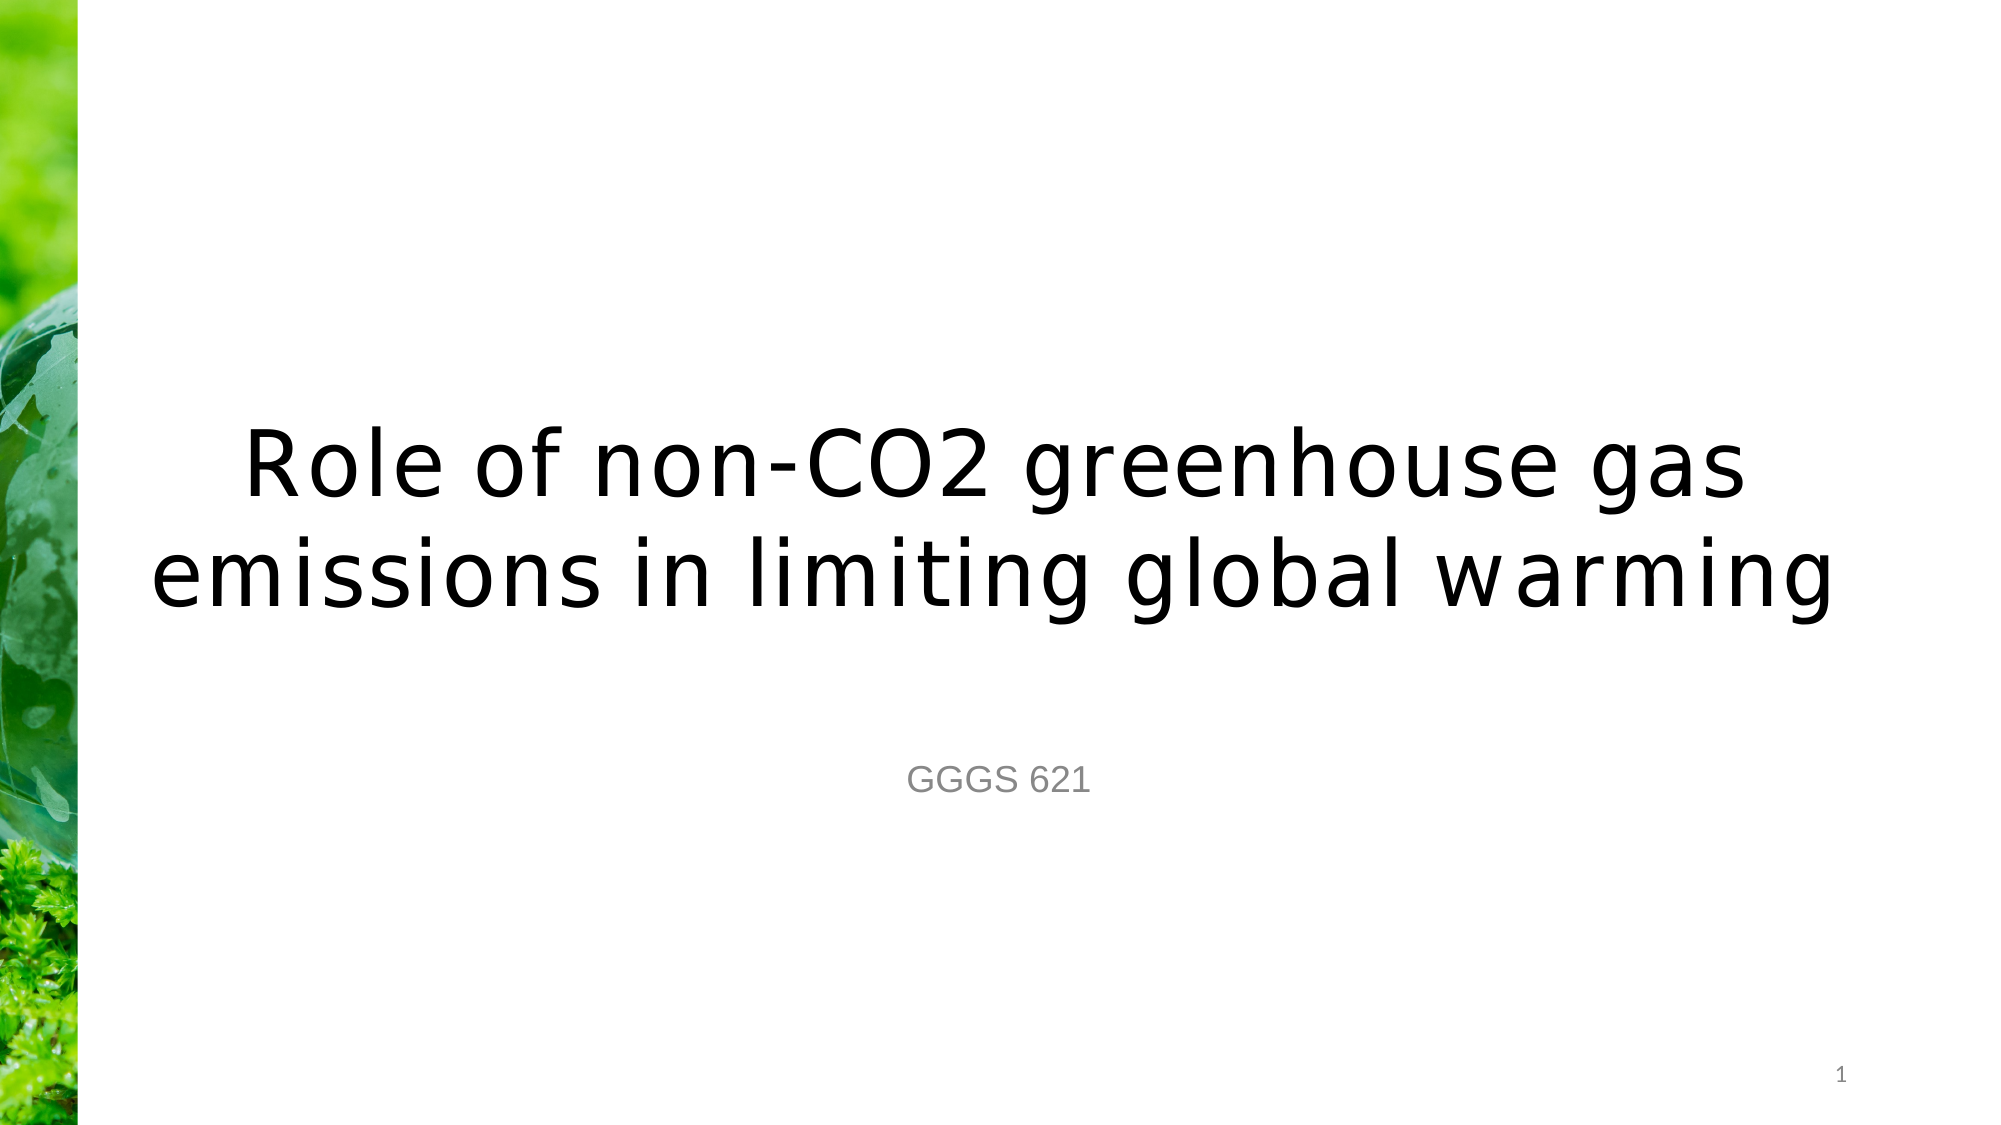

# Role of non-CO2 greenhouse gas emissions in limiting global warming
GGGS 621